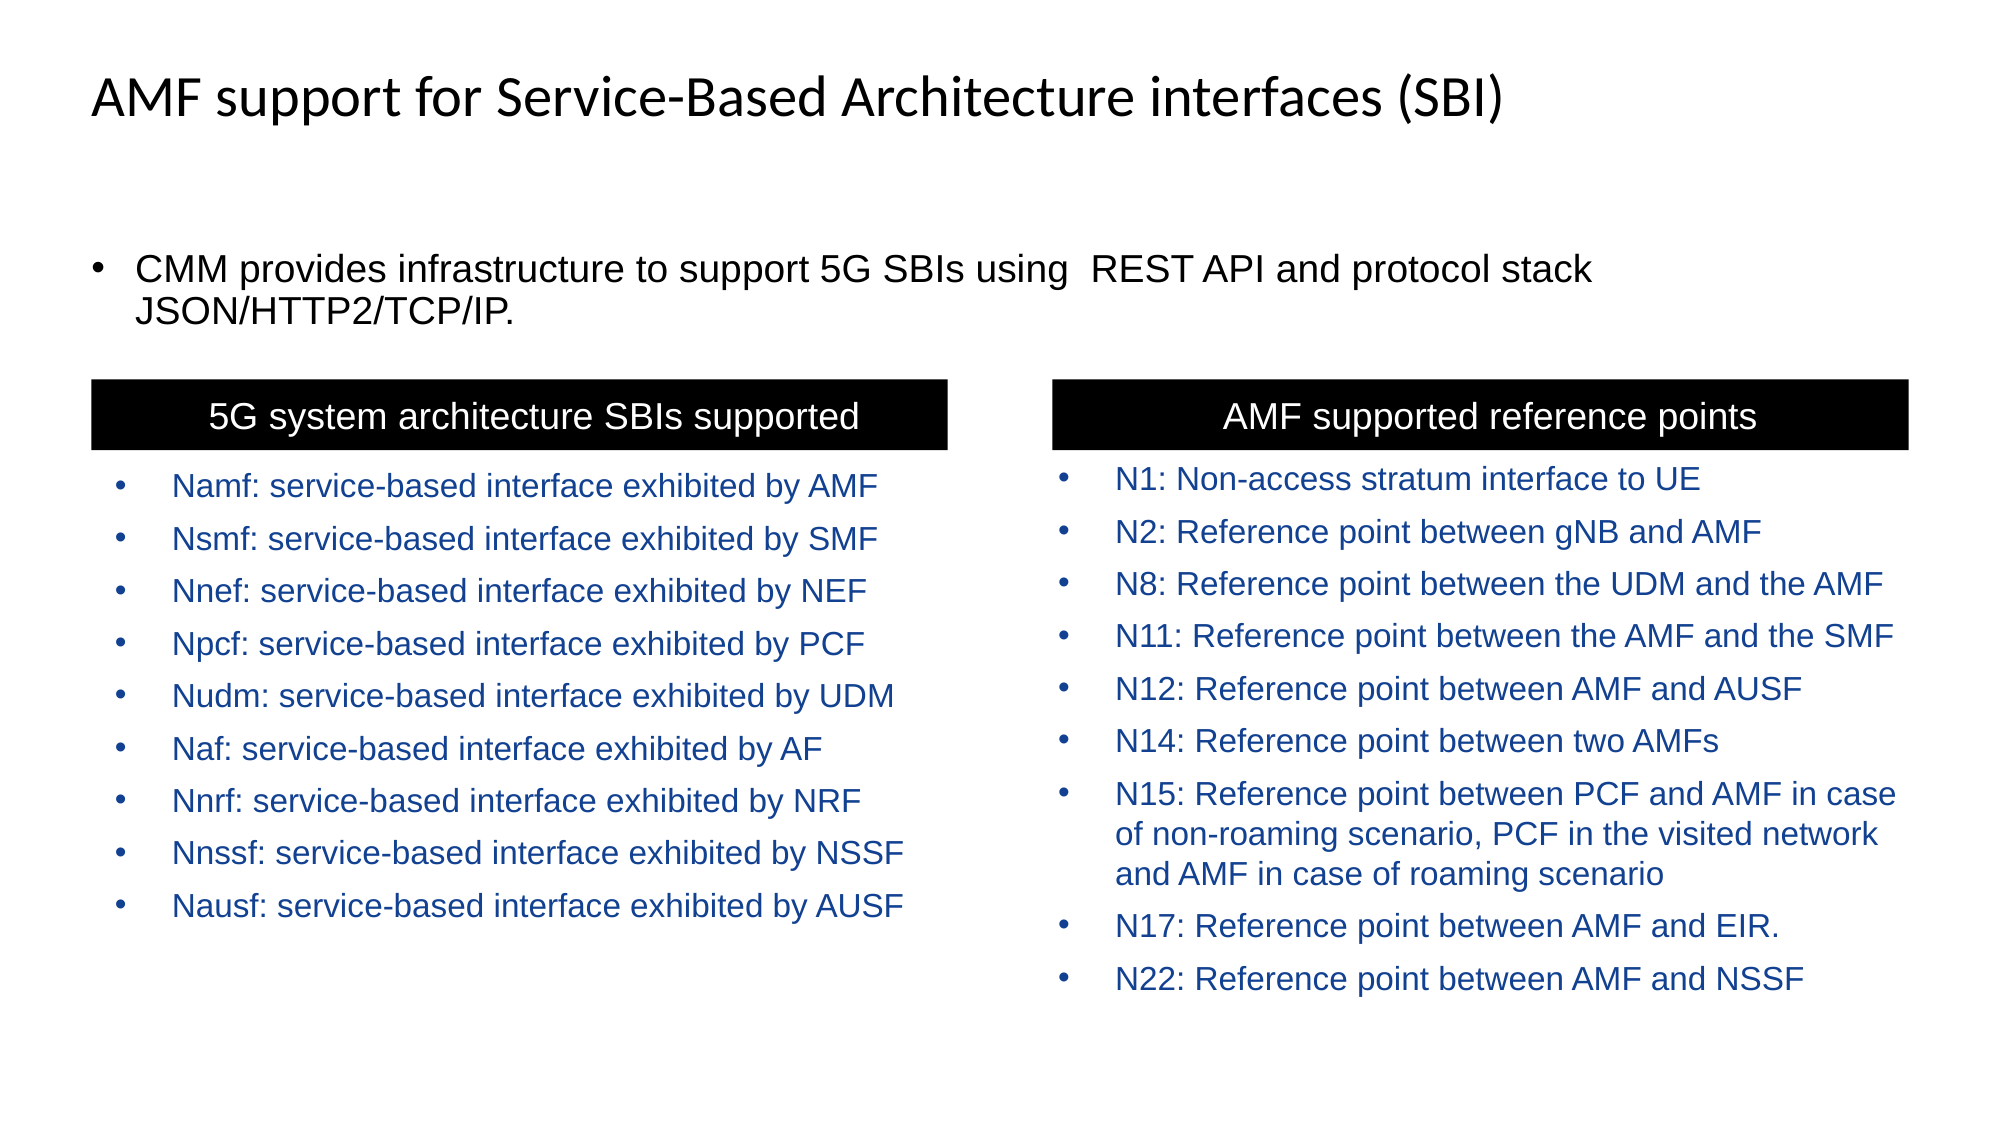

# AMF support for Service-Based Architecture interfaces (SBI)
CMM provides infrastructure to support 5G SBIs using  REST API and protocol stack JSON/HTTP2/TCP/IP.

5G system architecture SBIs supported
AMF supported reference points
Namf: service-based interface exhibited by AMF
Nsmf: service-based interface exhibited by SMF
Nnef: service-based interface exhibited by NEF
Npcf: service-based interface exhibited by PCF
Nudm: service-based interface exhibited by UDM
Naf: service-based interface exhibited by AF
Nnrf: service-based interface exhibited by NRF
Nnssf: service-based interface exhibited by NSSF
Nausf: service-based interface exhibited by AUSF
N1: Non-access stratum interface to UE
N2: Reference point between gNB and AMF
N8: Reference point between the UDM and the AMF
N11: Reference point between the AMF and the SMF
N12: Reference point between AMF and AUSF
N14: Reference point between two AMFs
N15: Reference point between PCF and AMF in case of non-roaming scenario, PCF in the visited network and AMF in case of roaming scenario
N17: Reference point between AMF and EIR.
N22: Reference point between AMF and NSSF